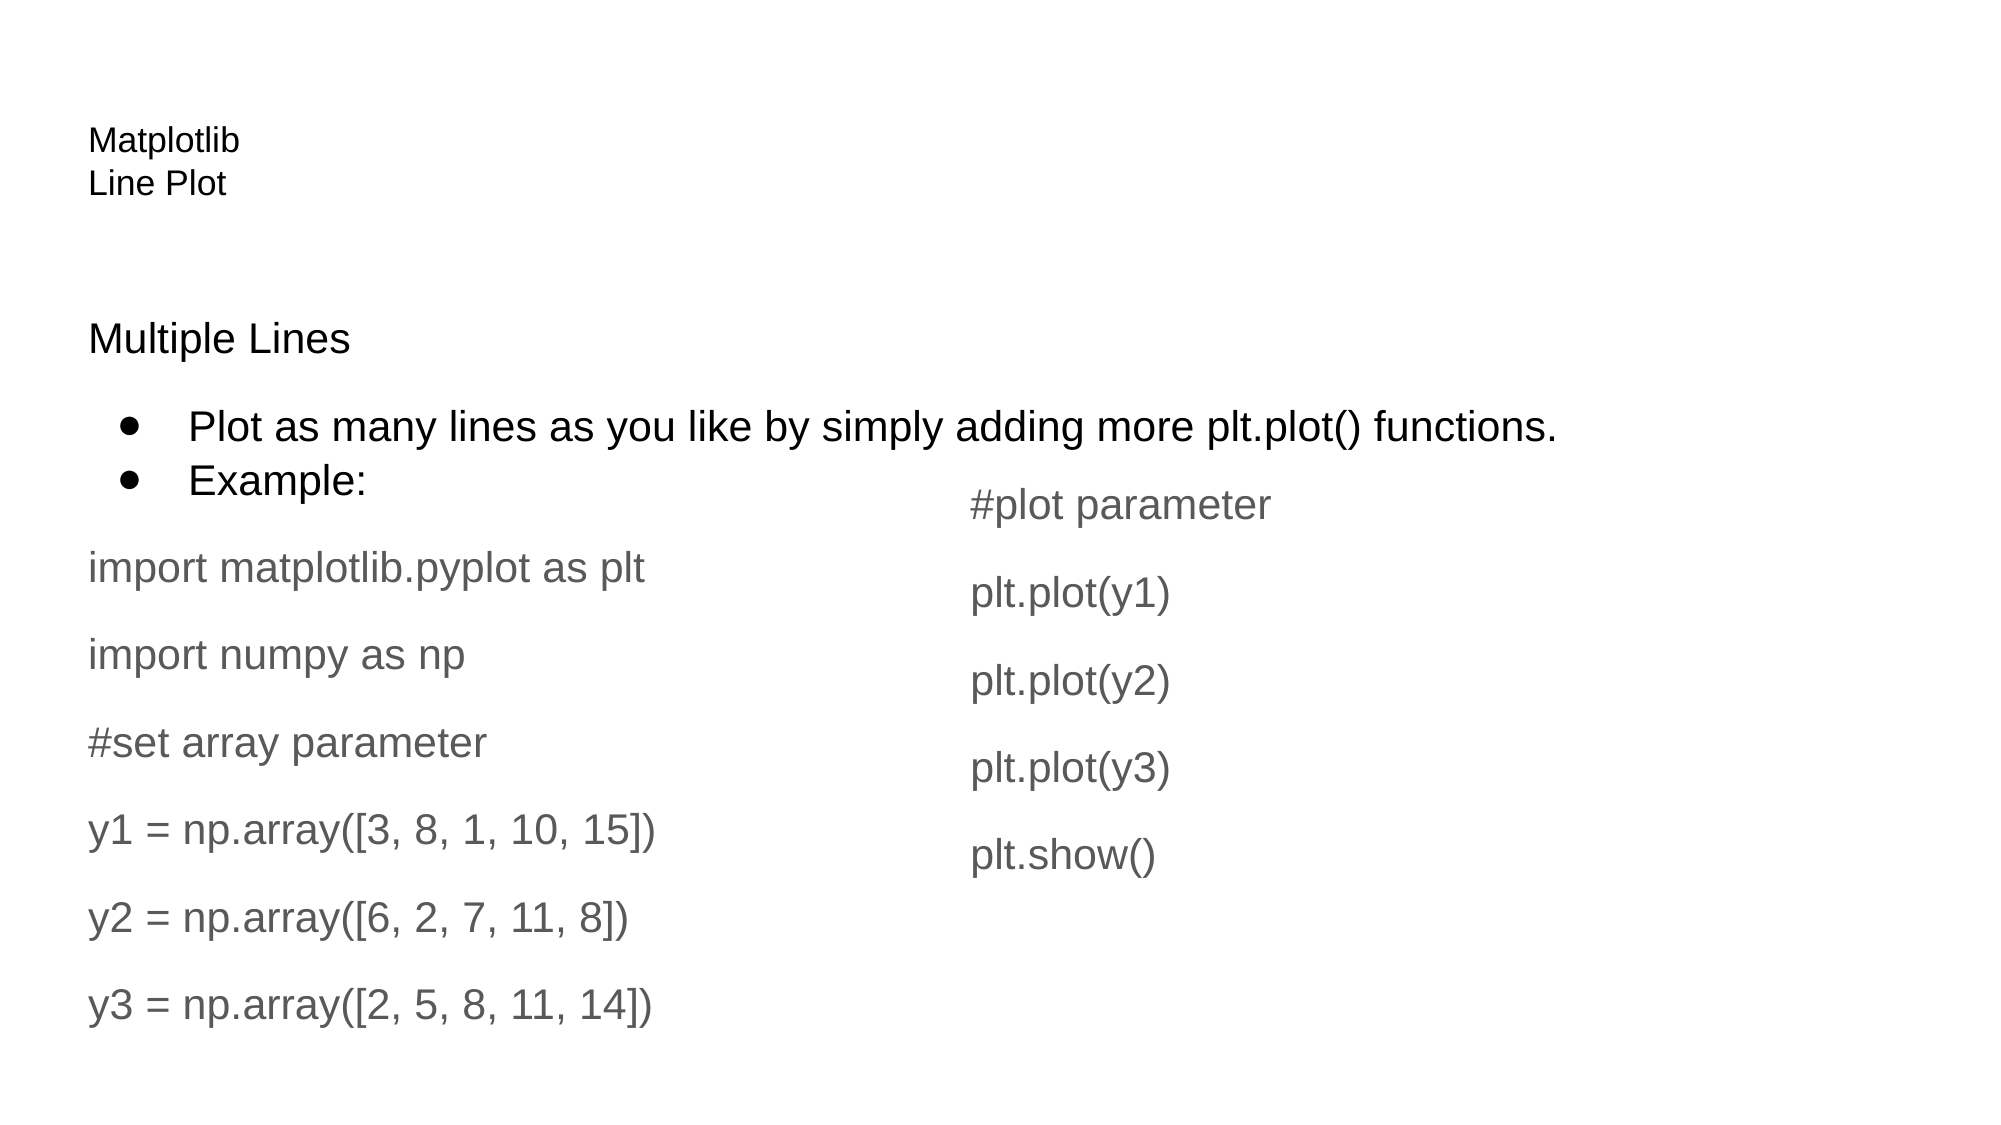

# Matplotlib
Line Plot

Multiple Lines
Plot as many lines as you like by simply adding more plt.plot() functions.
Example:
import matplotlib.pyplot as plt
import numpy as np
#set array parameter
y1 = np.array([3, 8, 1, 10, 15])
y2 = np.array([6, 2, 7, 11, 8])
y3 = np.array([2, 5, 8, 11, 14])

#plot parameter
plt.plot(y1)
plt.plot(y2)
plt.plot(y3)
plt.show()